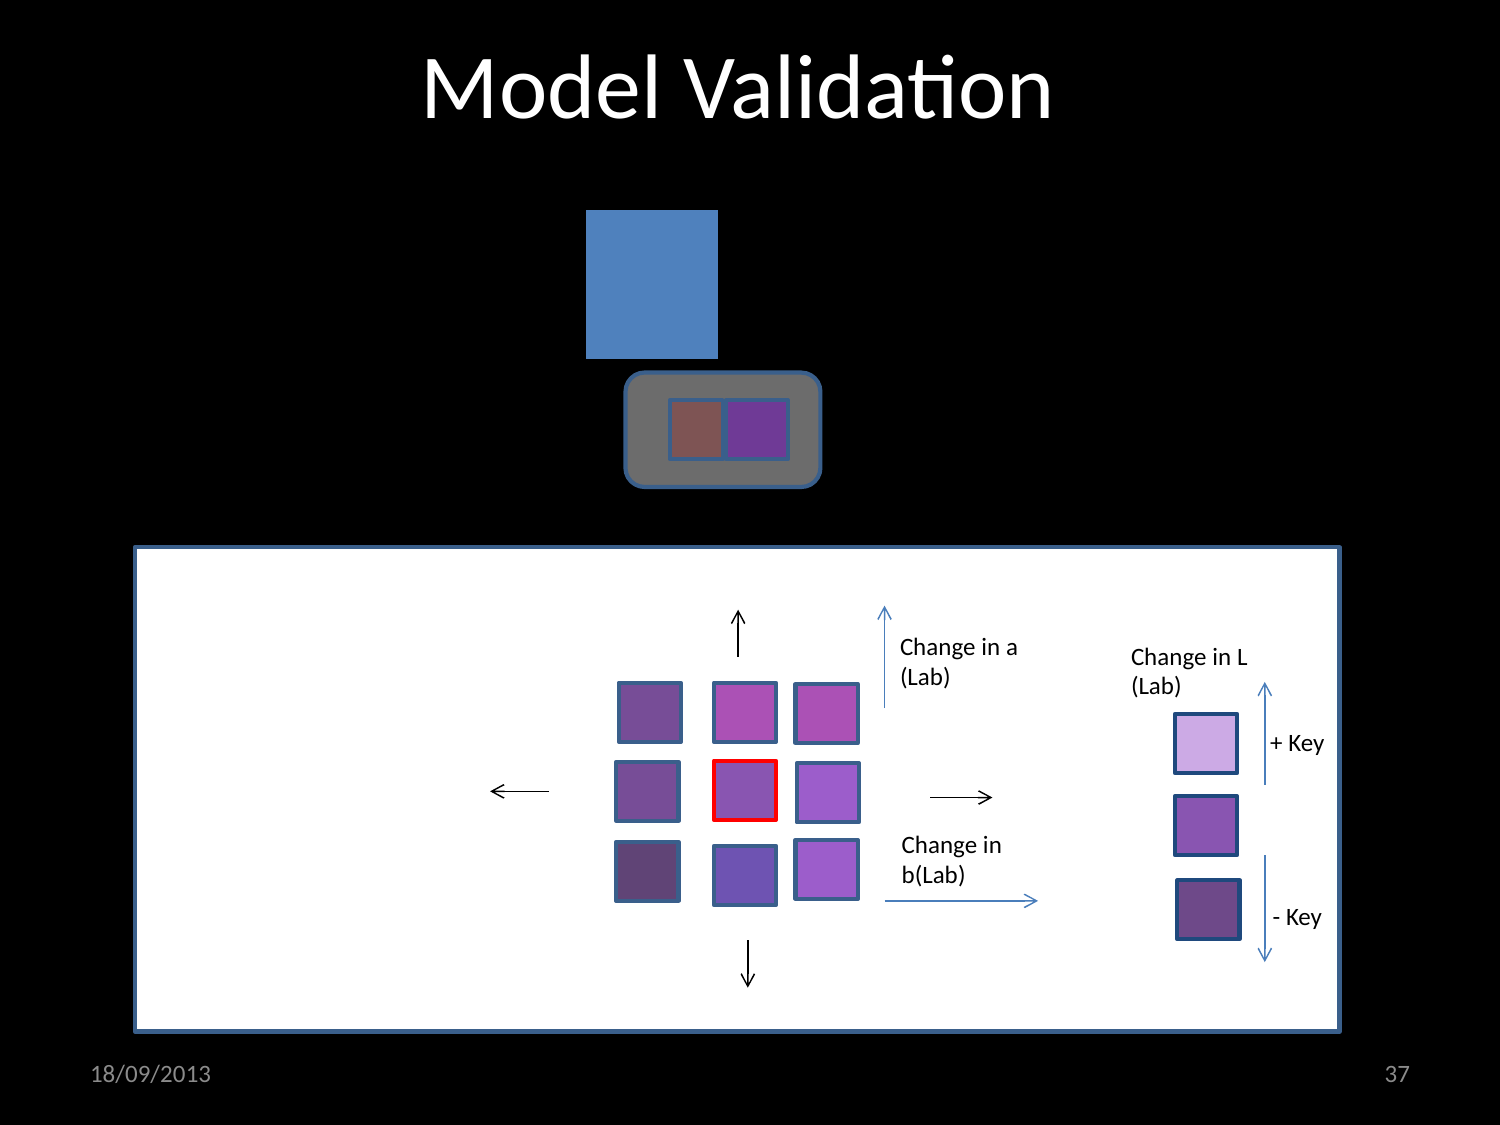

Model Validation
#

Change in a (Lab)
Change in L (Lab)

              + Key

Change in b(Lab)

              - Key
18/09/2013
37